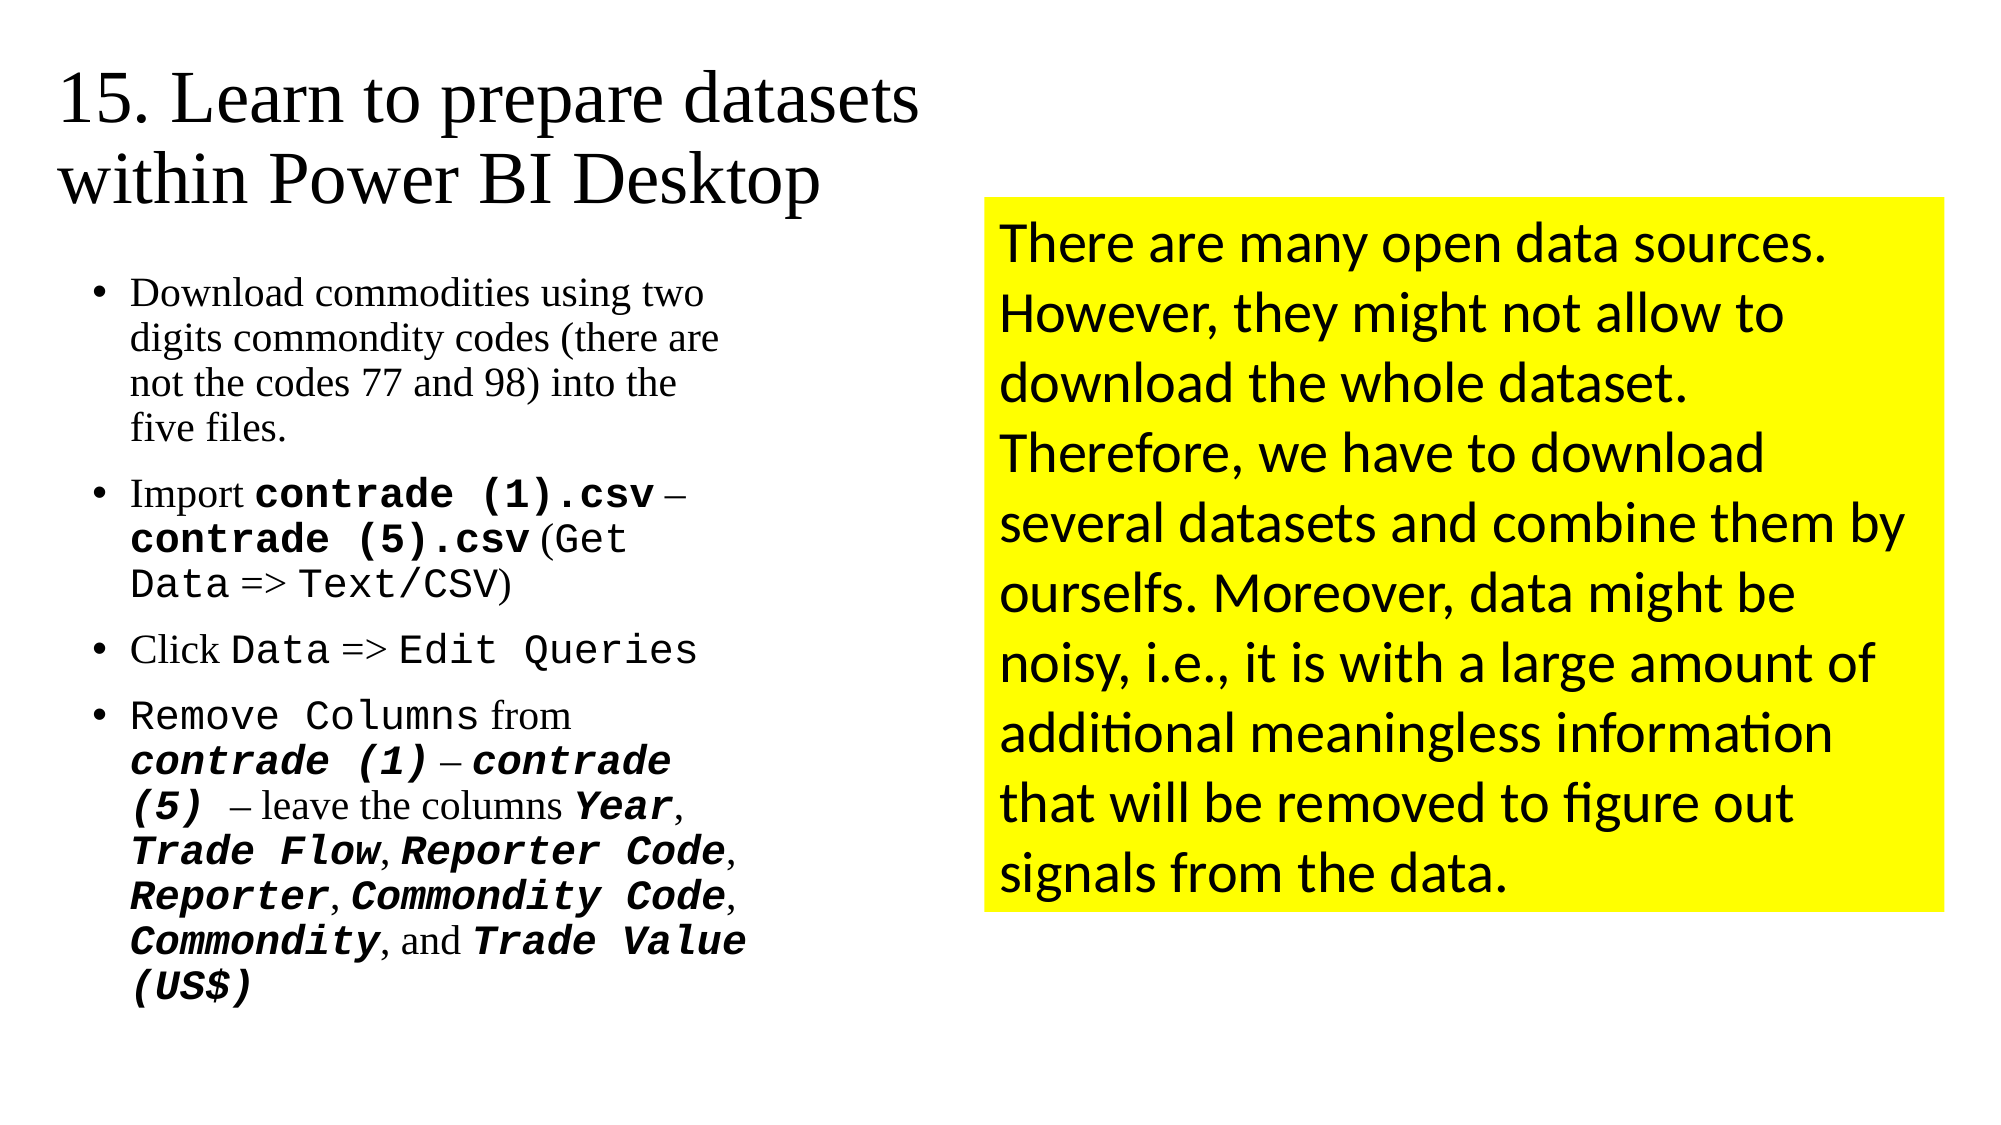

# 15. Learn to prepare datasets within Power BI Desktop
There are many open data sources. However, they might not allow to download the whole dataset. Therefore, we have to download several datasets and combine them by ourselfs. Moreover, data might be noisy, i.e., it is with a large amount of additional meaningless information that will be removed to figure out signals from the data.
Download commodities using two digits commondity codes (there are not the codes 77 and 98) into the five files.
Import contrade (1).csv – contrade (5).csv (Get Data => Text/CSV)
Click Data => Edit Queries
Remove Columns from contrade (1) – contrade (5) – leave the columns Year, Trade Flow, Reporter Code, Reporter, Commondity Code, Commondity, and Trade Value (US$)